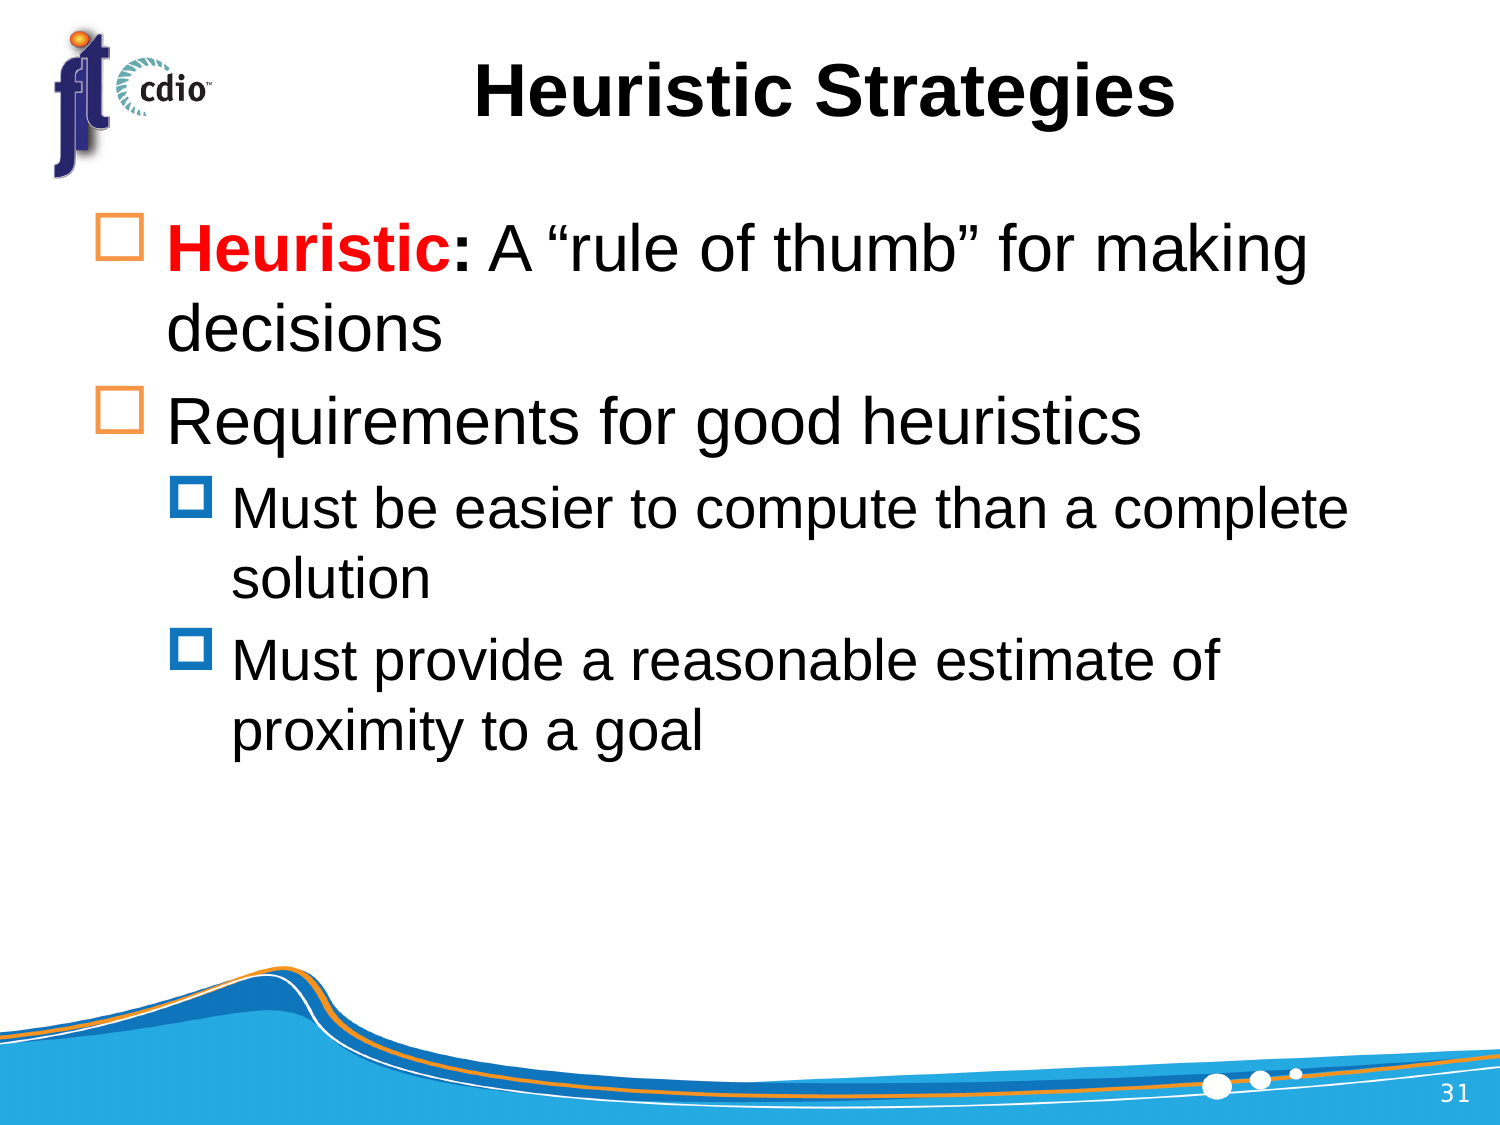

# Heuristic Strategies
Heuristic: A “rule of thumb” for making decisions
Requirements for good heuristics
Must be easier to compute than a complete solution
Must provide a reasonable estimate of proximity to a goal
31